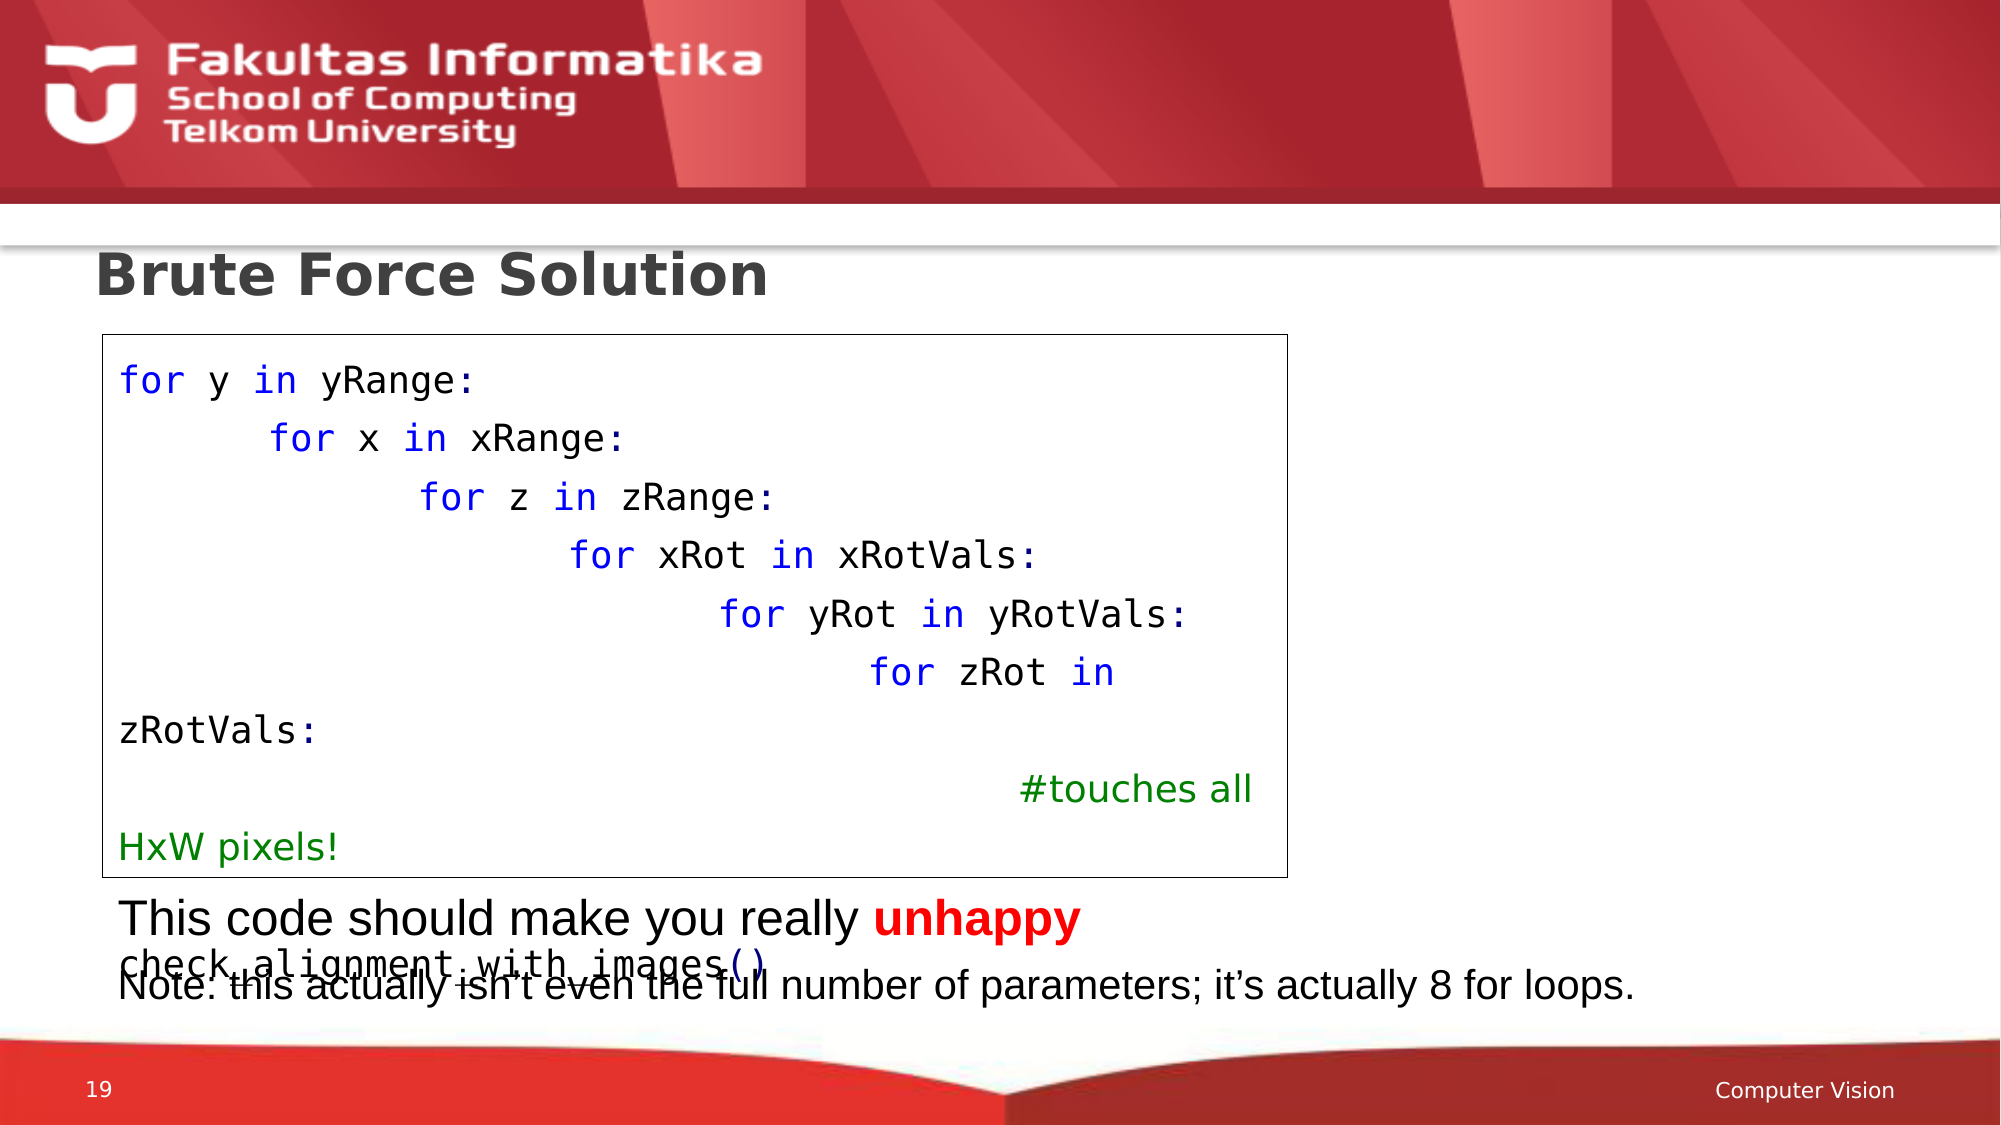

# Brute Force Solution
for y in yRange:
	for x in xRange:
		for z in zRange:
			for xRot in xRotVals:
				for yRot in yRotVals:
					for zRot in zRotVals:
						#touches all HxW pixels!
						check_alignment_with_images()
This code should make you really unhappy
Note: this actually isn’t even the full number of parameters; it’s actually 8 for loops.
Computer Vision
19